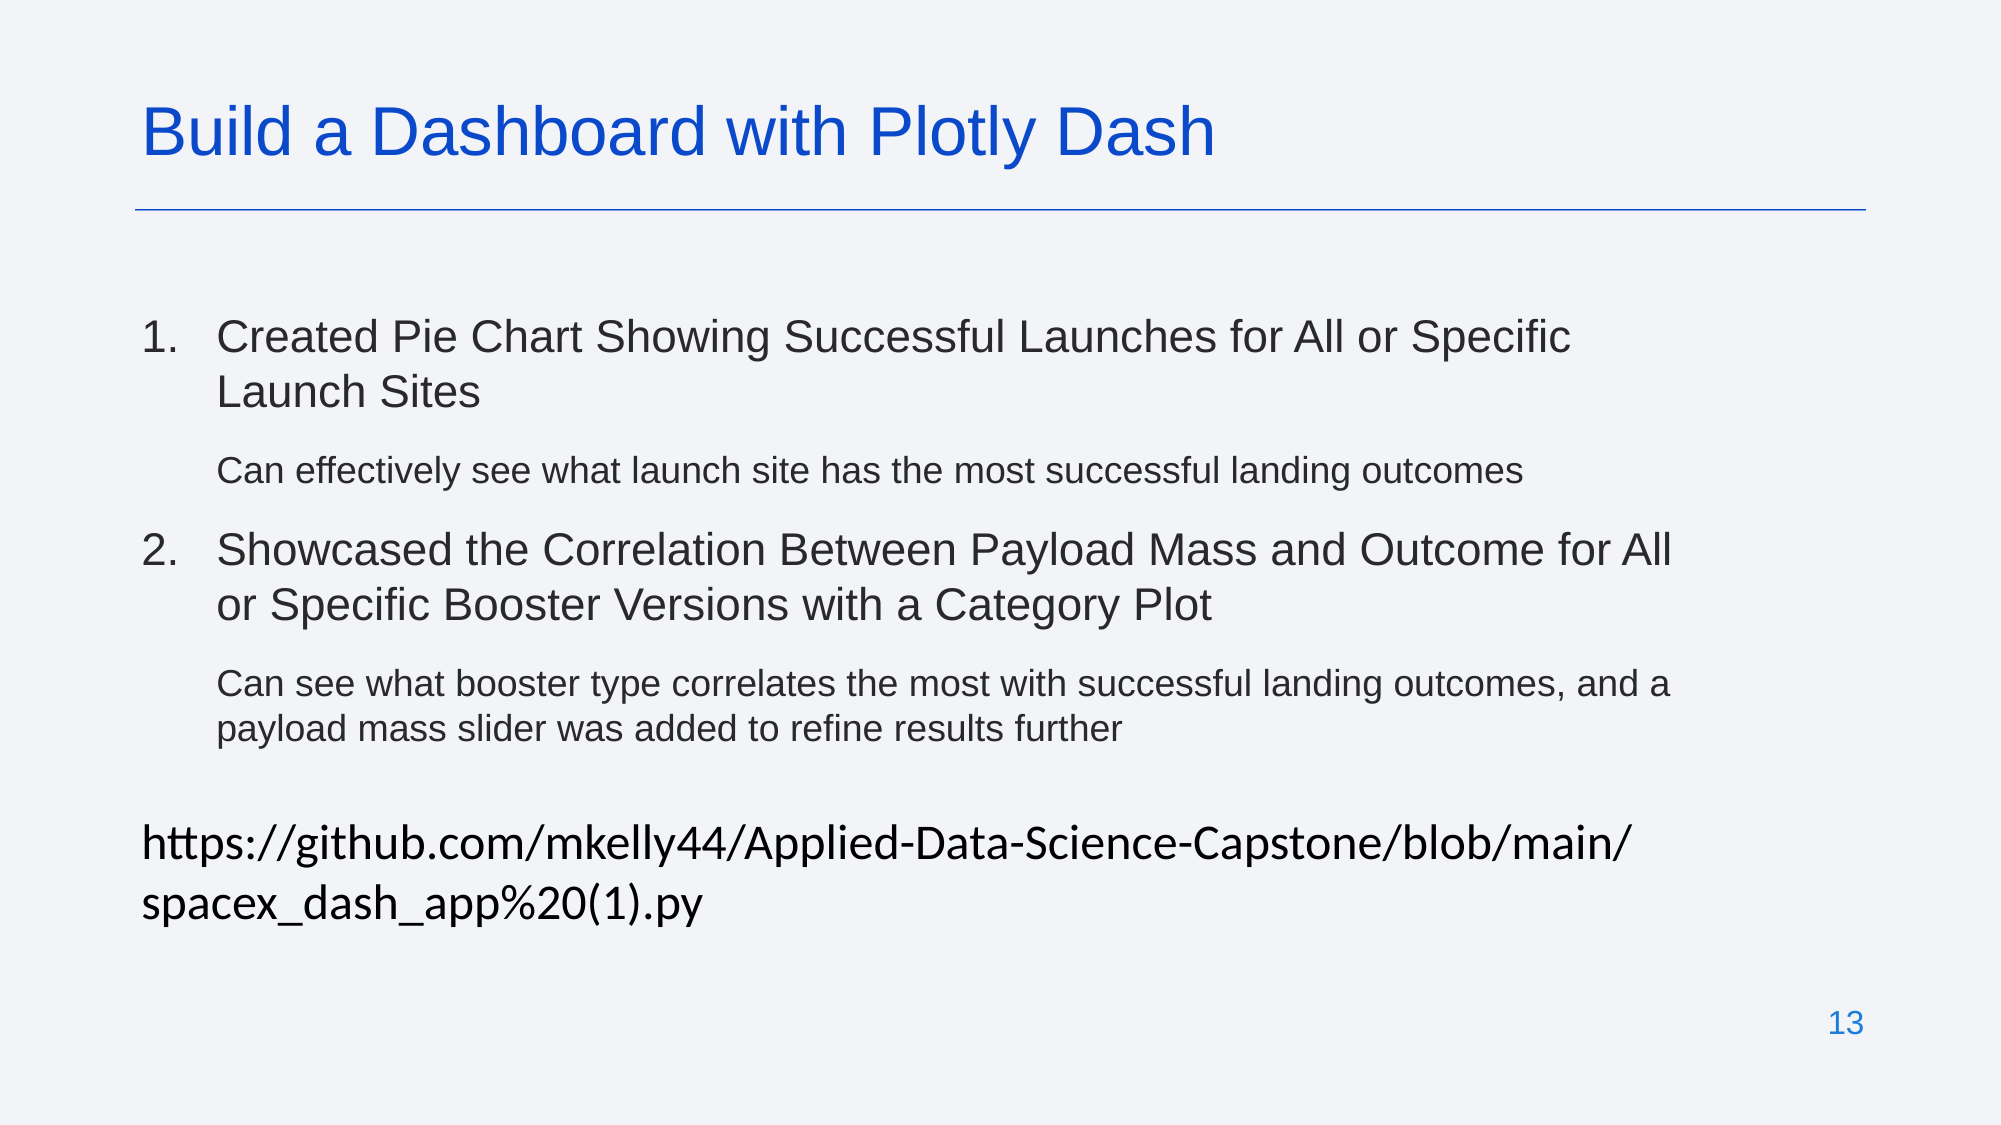

Build a Dashboard with Plotly Dash
Created Pie Chart Showing Successful Launches for All or Specific Launch Sites
Can effectively see what launch site has the most successful landing outcomes
Showcased the Correlation Between Payload Mass and Outcome for All or Specific Booster Versions with a Category Plot
Can see what booster type correlates the most with successful landing outcomes, and a payload mass slider was added to refine results further

https://github.com/mkelly44/Applied-Data-Science-Capstone/blob/main/spacex_dash_app%20(1).py
13